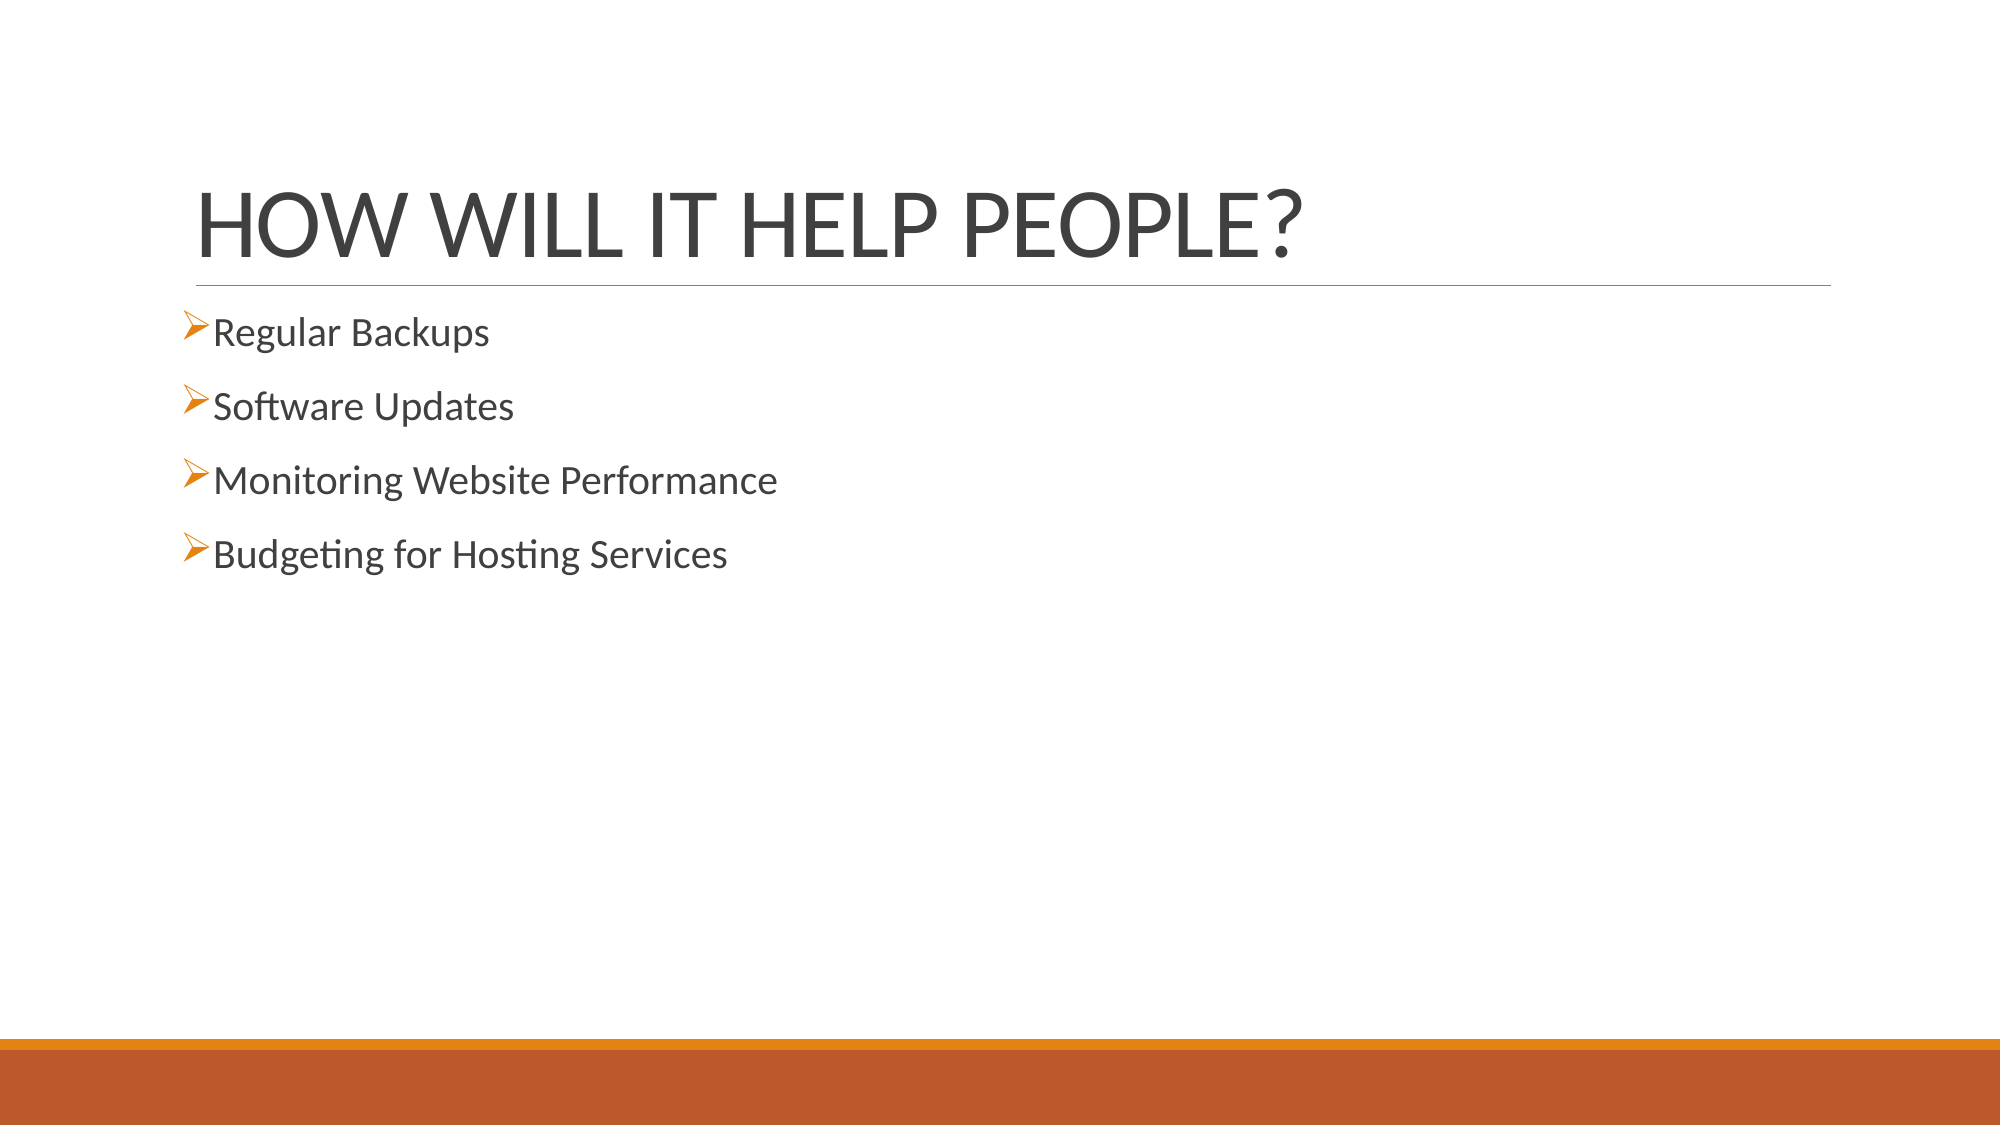

# HOW WILL IT HELP PEOPLE?
Regular Backups
Software Updates
Monitoring Website Performance
Budgeting for Hosting Services